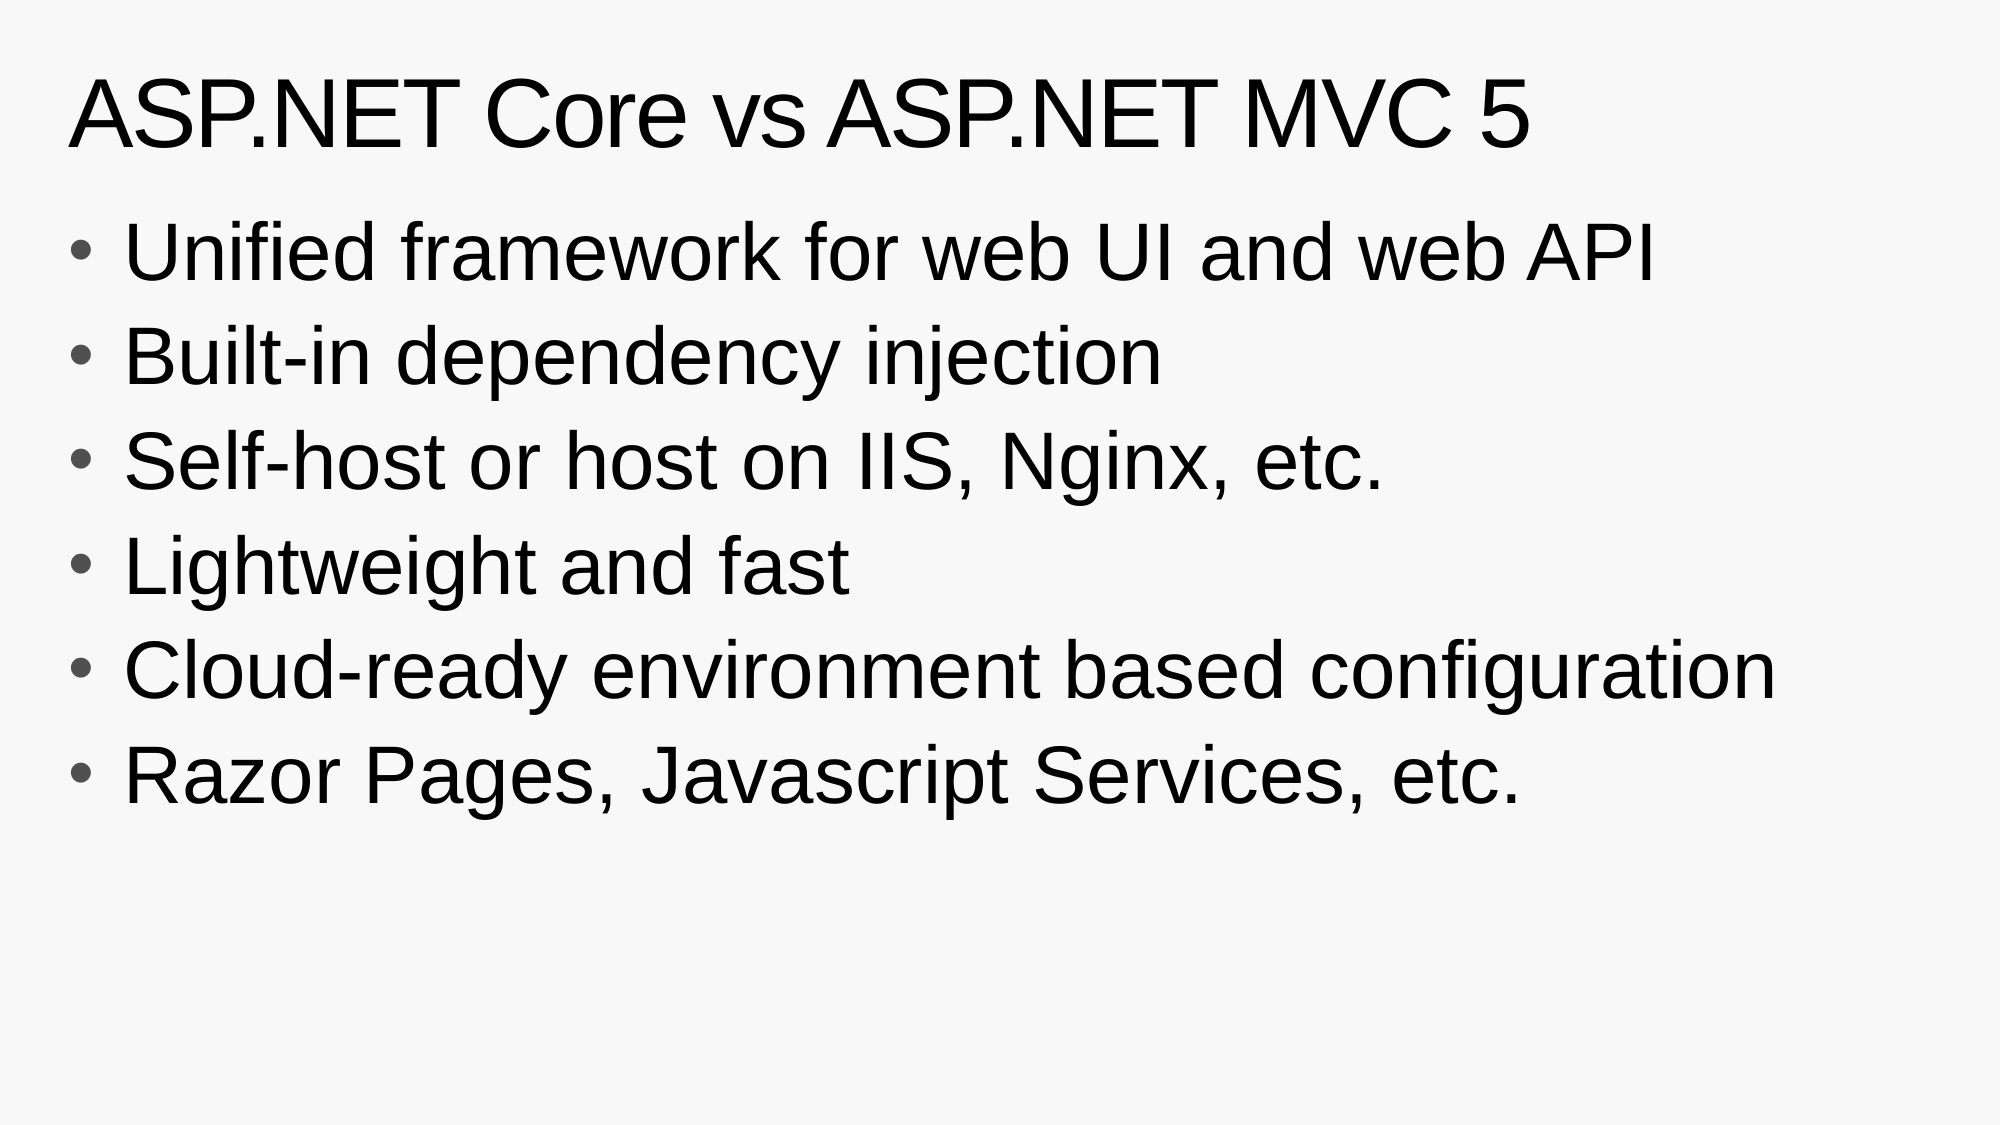

# ASP.NET Core vs ASP.NET MVC 5
Unified framework for web UI and web API
Built-in dependency injection
Self-host or host on IIS, Nginx, etc.
Lightweight and fast
Cloud-ready environment based configuration
Razor Pages, Javascript Services, etc.